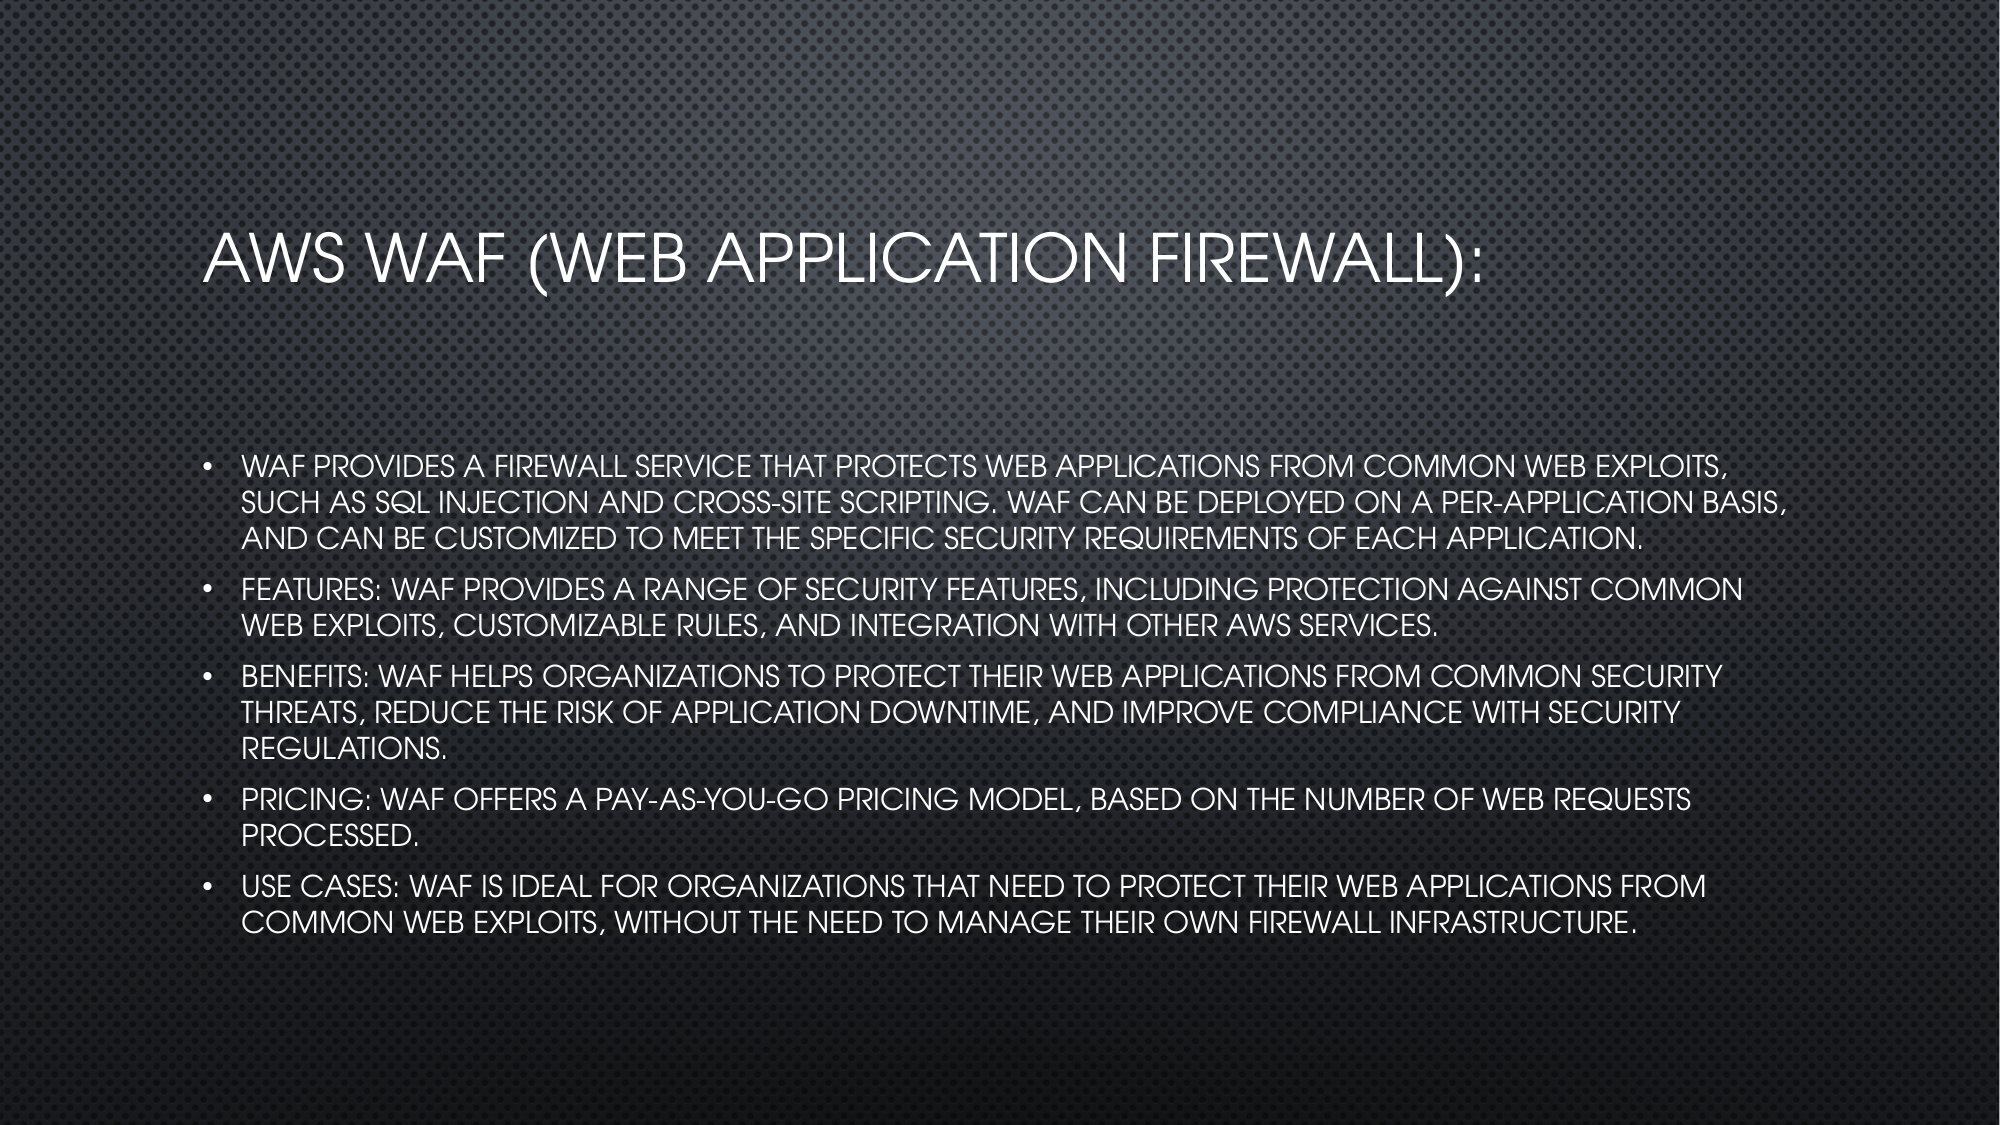

# AWS WAF (Web Application Firewall):
WAF provides a firewall service that protects web applications from common web exploits, such as SQL injection and cross-site scripting. WAF can be deployed on a per-application basis, and can be customized to meet the specific security requirements of each application.
Features: WAF provides a range of security features, including protection against common web exploits, customizable rules, and integration with other AWS services.
Benefits: WAF helps organizations to protect their web applications from common security threats, reduce the risk of application downtime, and improve compliance with security regulations.
Pricing: WAF offers a pay-as-you-go pricing model, based on the number of web requests processed.
Use cases: WAF is ideal for organizations that need to protect their web applications from common web exploits, without the need to manage their own firewall infrastructure.